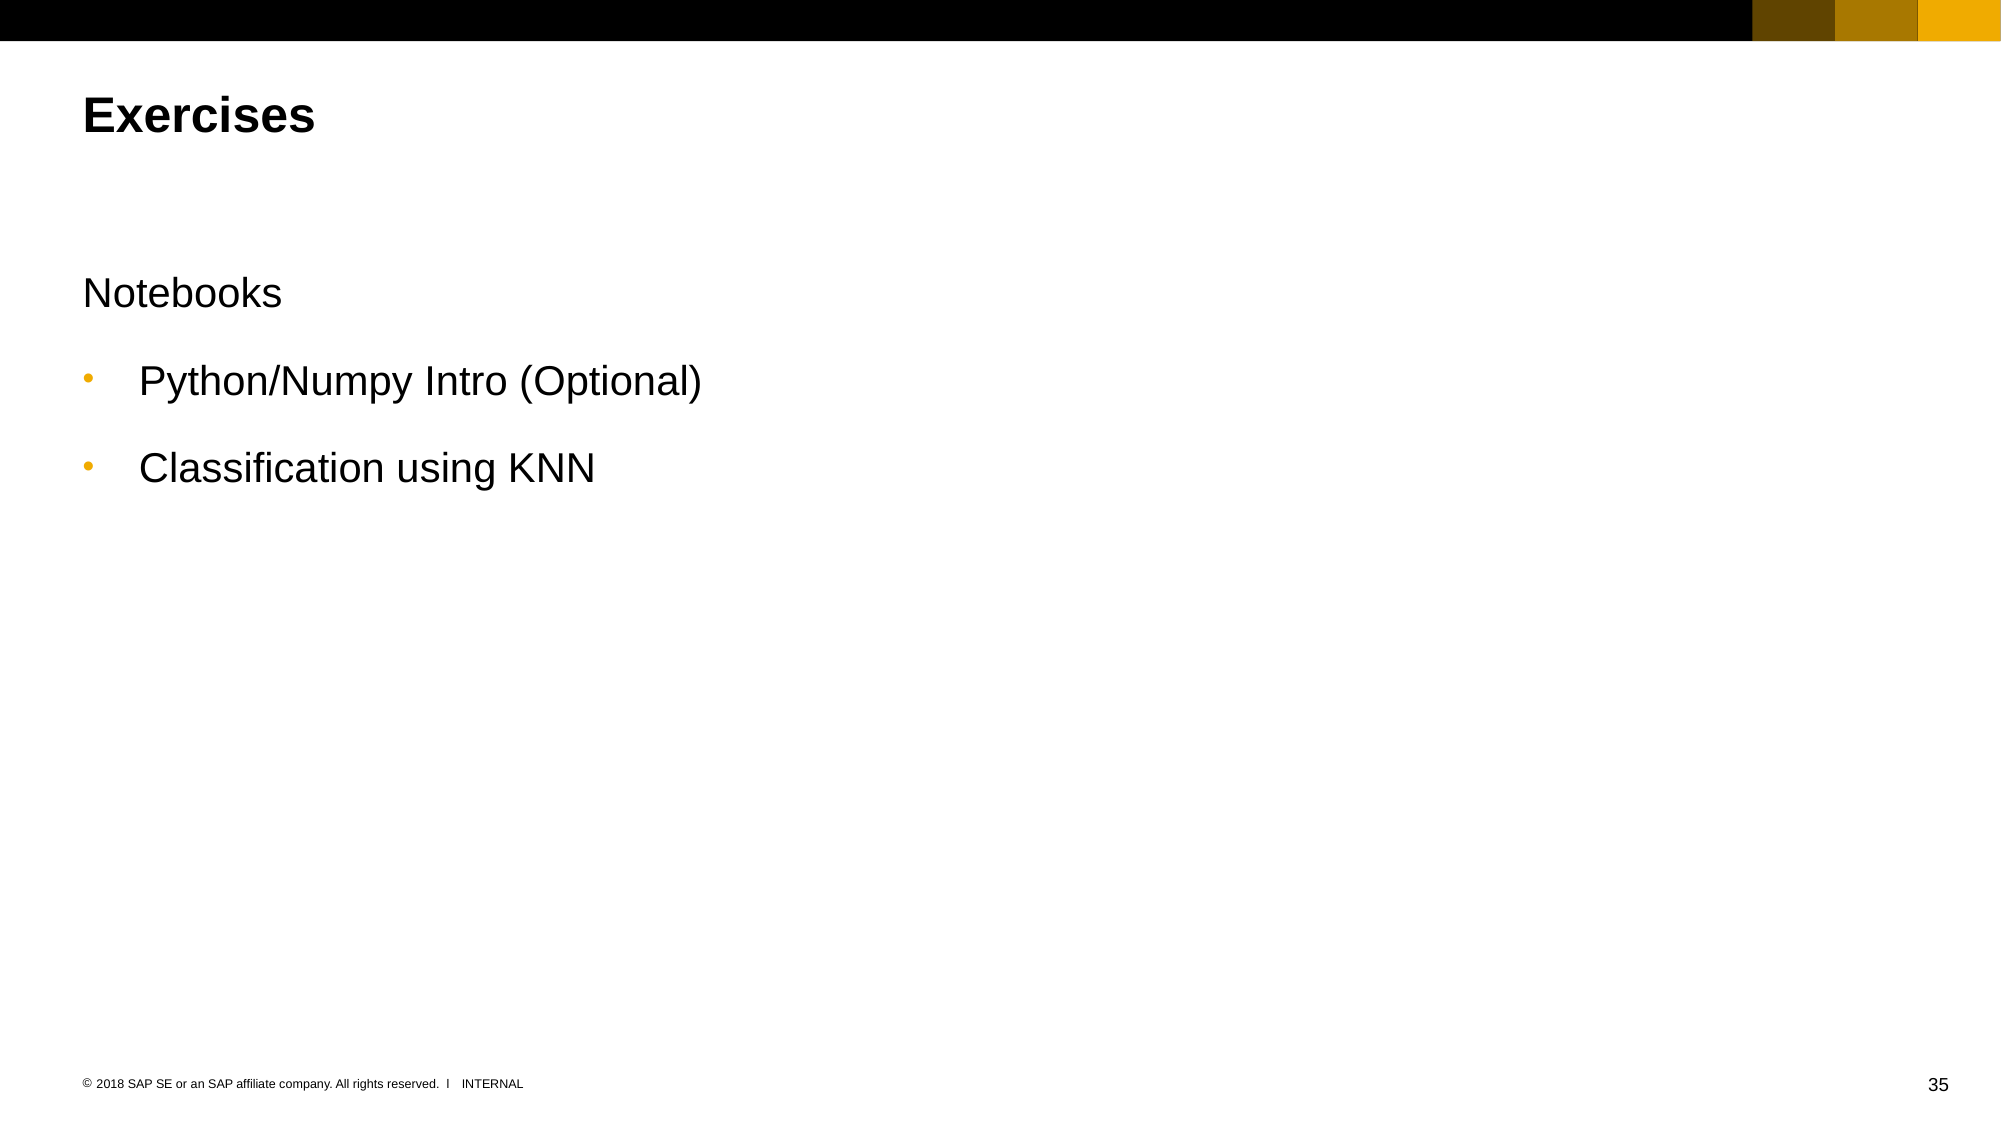

# Exercises
Notebooks
Python/Numpy Intro (Optional)
Classification using KNN